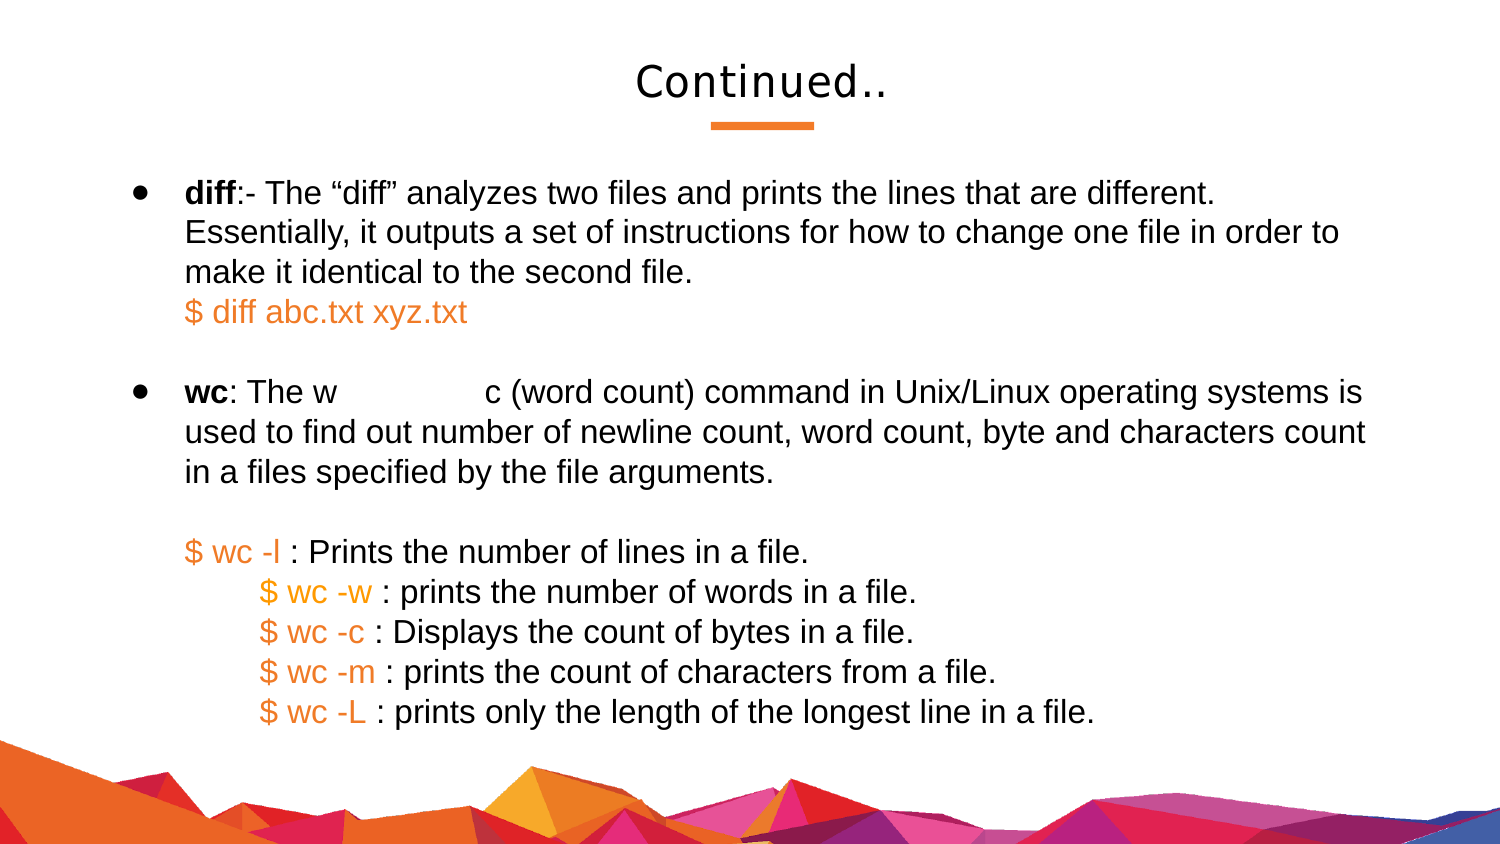

# Continued..

diff:- The “diff” analyzes two files and prints the lines that are different. Essentially, it outputs a set of instructions for how to change one file in order to make it identical to the second file.
$ diff abc.txt xyz.txt

wc: The w	c (word count) command in Unix/Linux operating systems is used to find out number of newline count, word count, byte and characters count in a files specified by the file arguments.

$ wc -l : Prints the number of lines in a file.
	$ wc -w : prints the number of words in a file.
	$ wc -c : Displays the count of bytes in a file.
	$ wc -m : prints the count of characters from a file.
	$ wc -L : prints only the length of the longest line in a file.